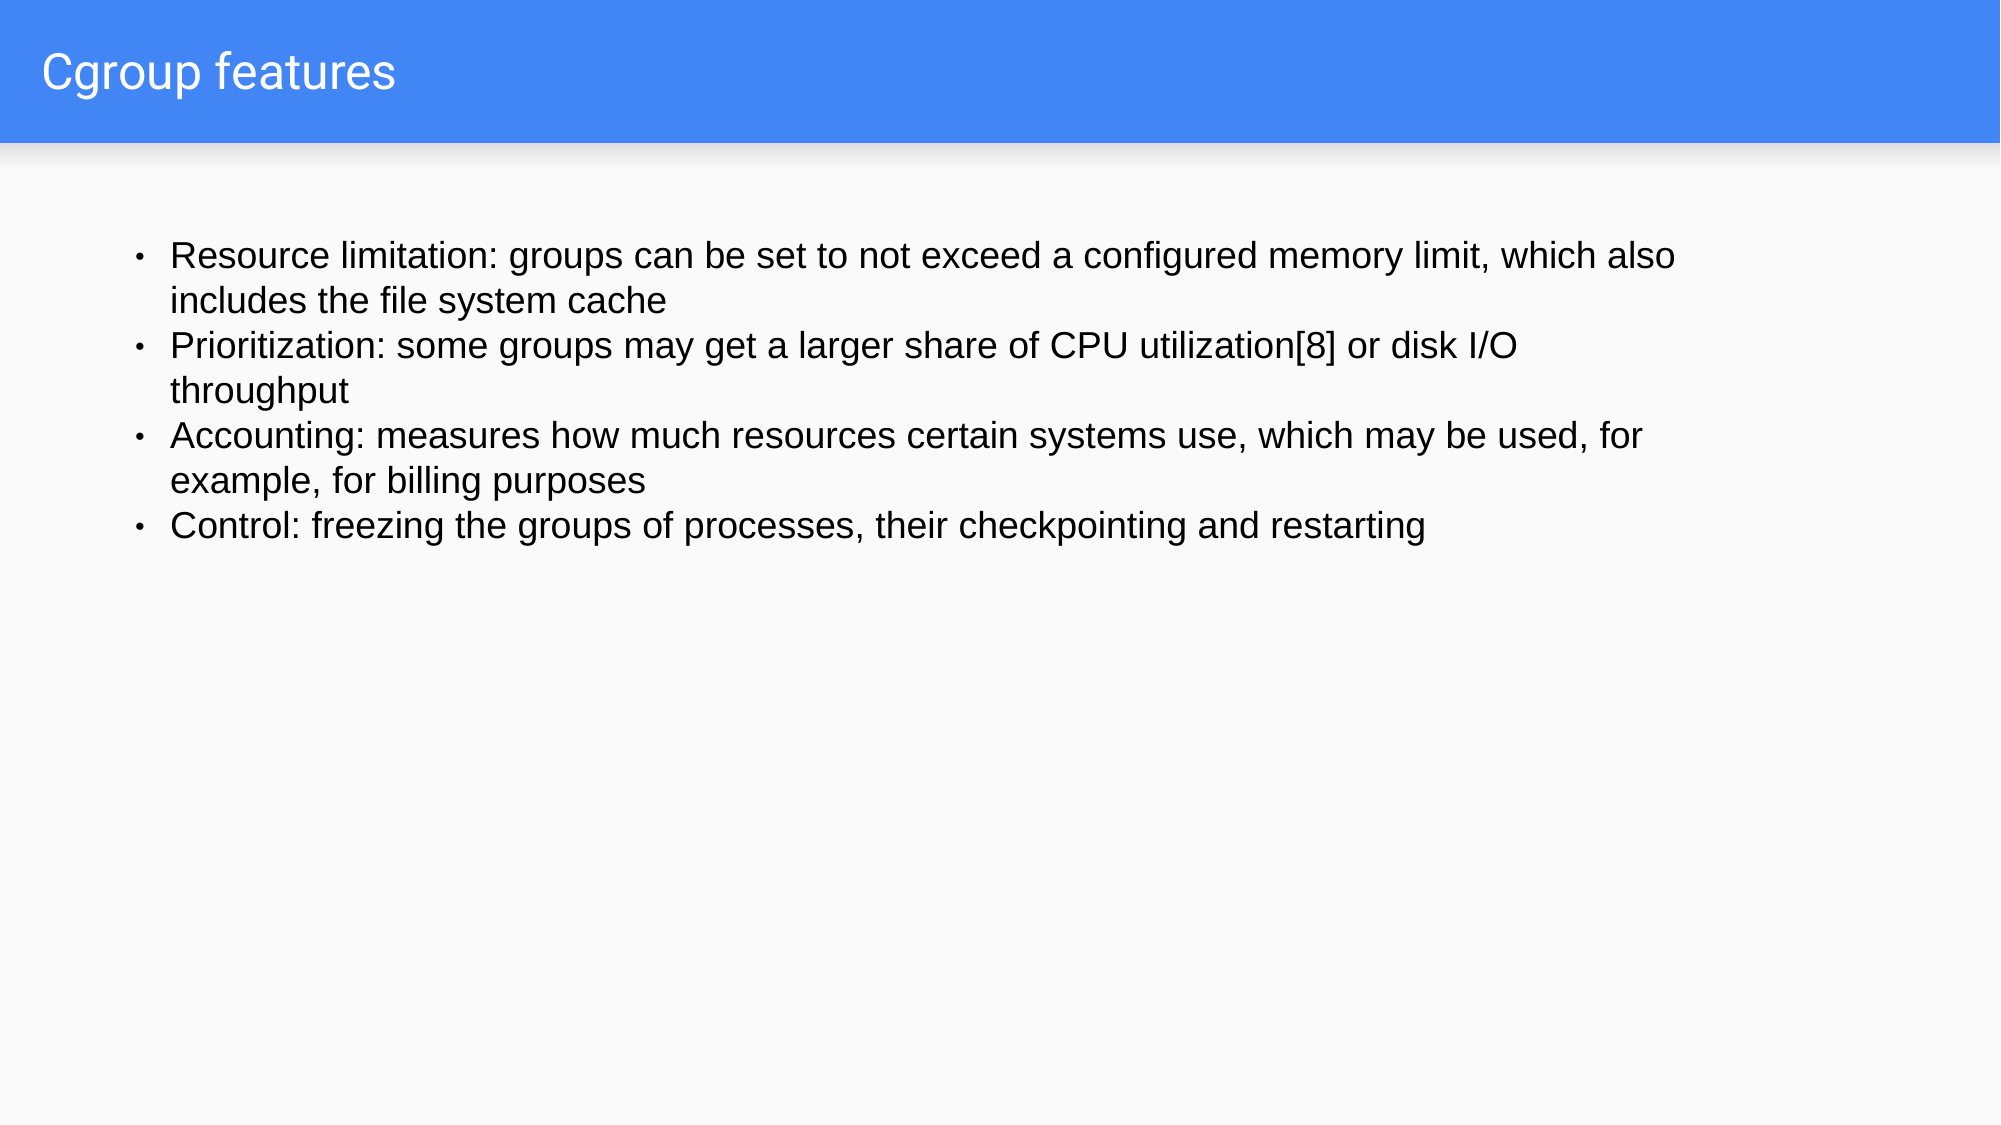

# Cgroup features
Resource limitation: groups can be set to not exceed a configured memory limit, which also includes the file system cache
Prioritization: some groups may get a larger share of CPU utilization[8] or disk I/O throughput
Accounting: measures how much resources certain systems use, which may be used, for example, for billing purposes
Control: freezing the groups of processes, their checkpointing and restarting